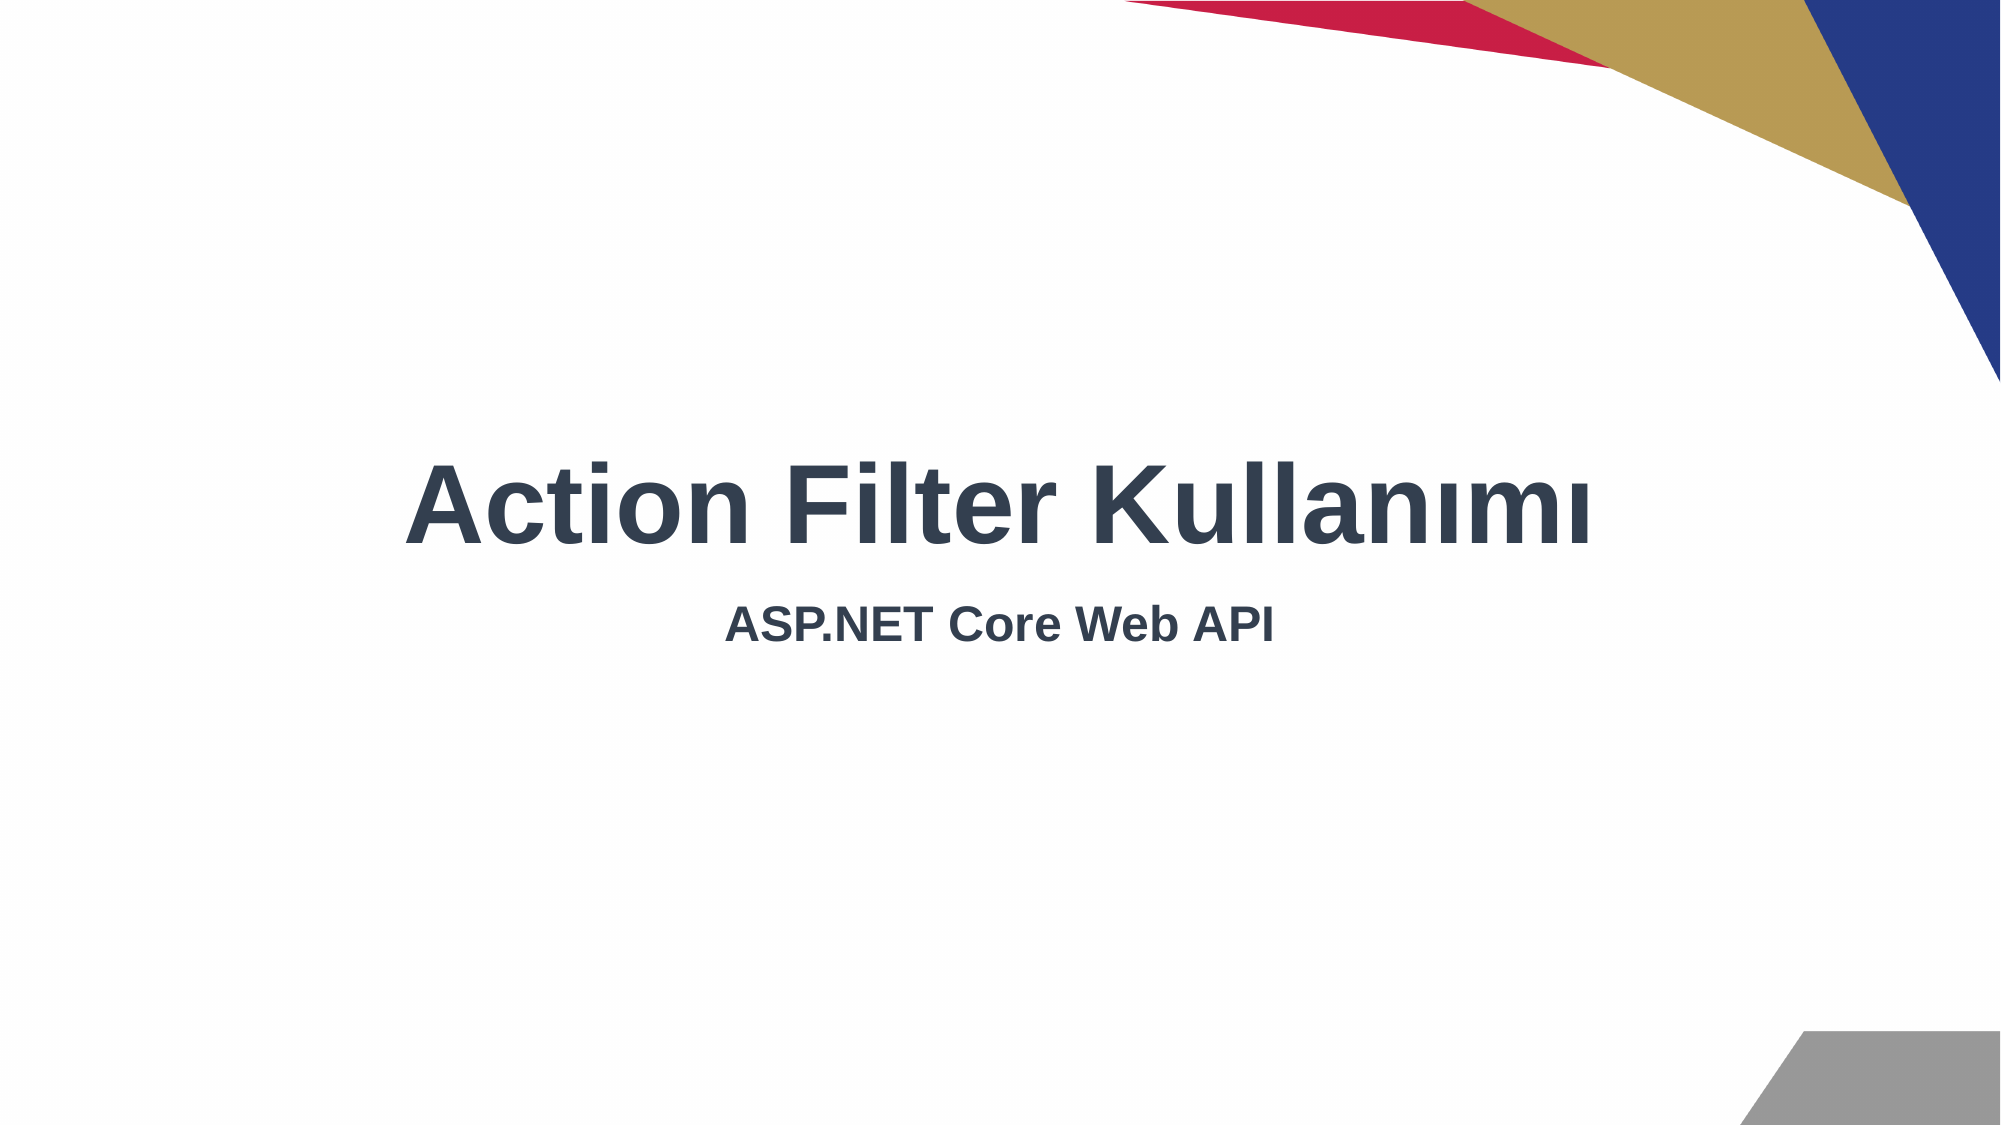

# Action Filter Kullanımı
ASP.NET Core Web API